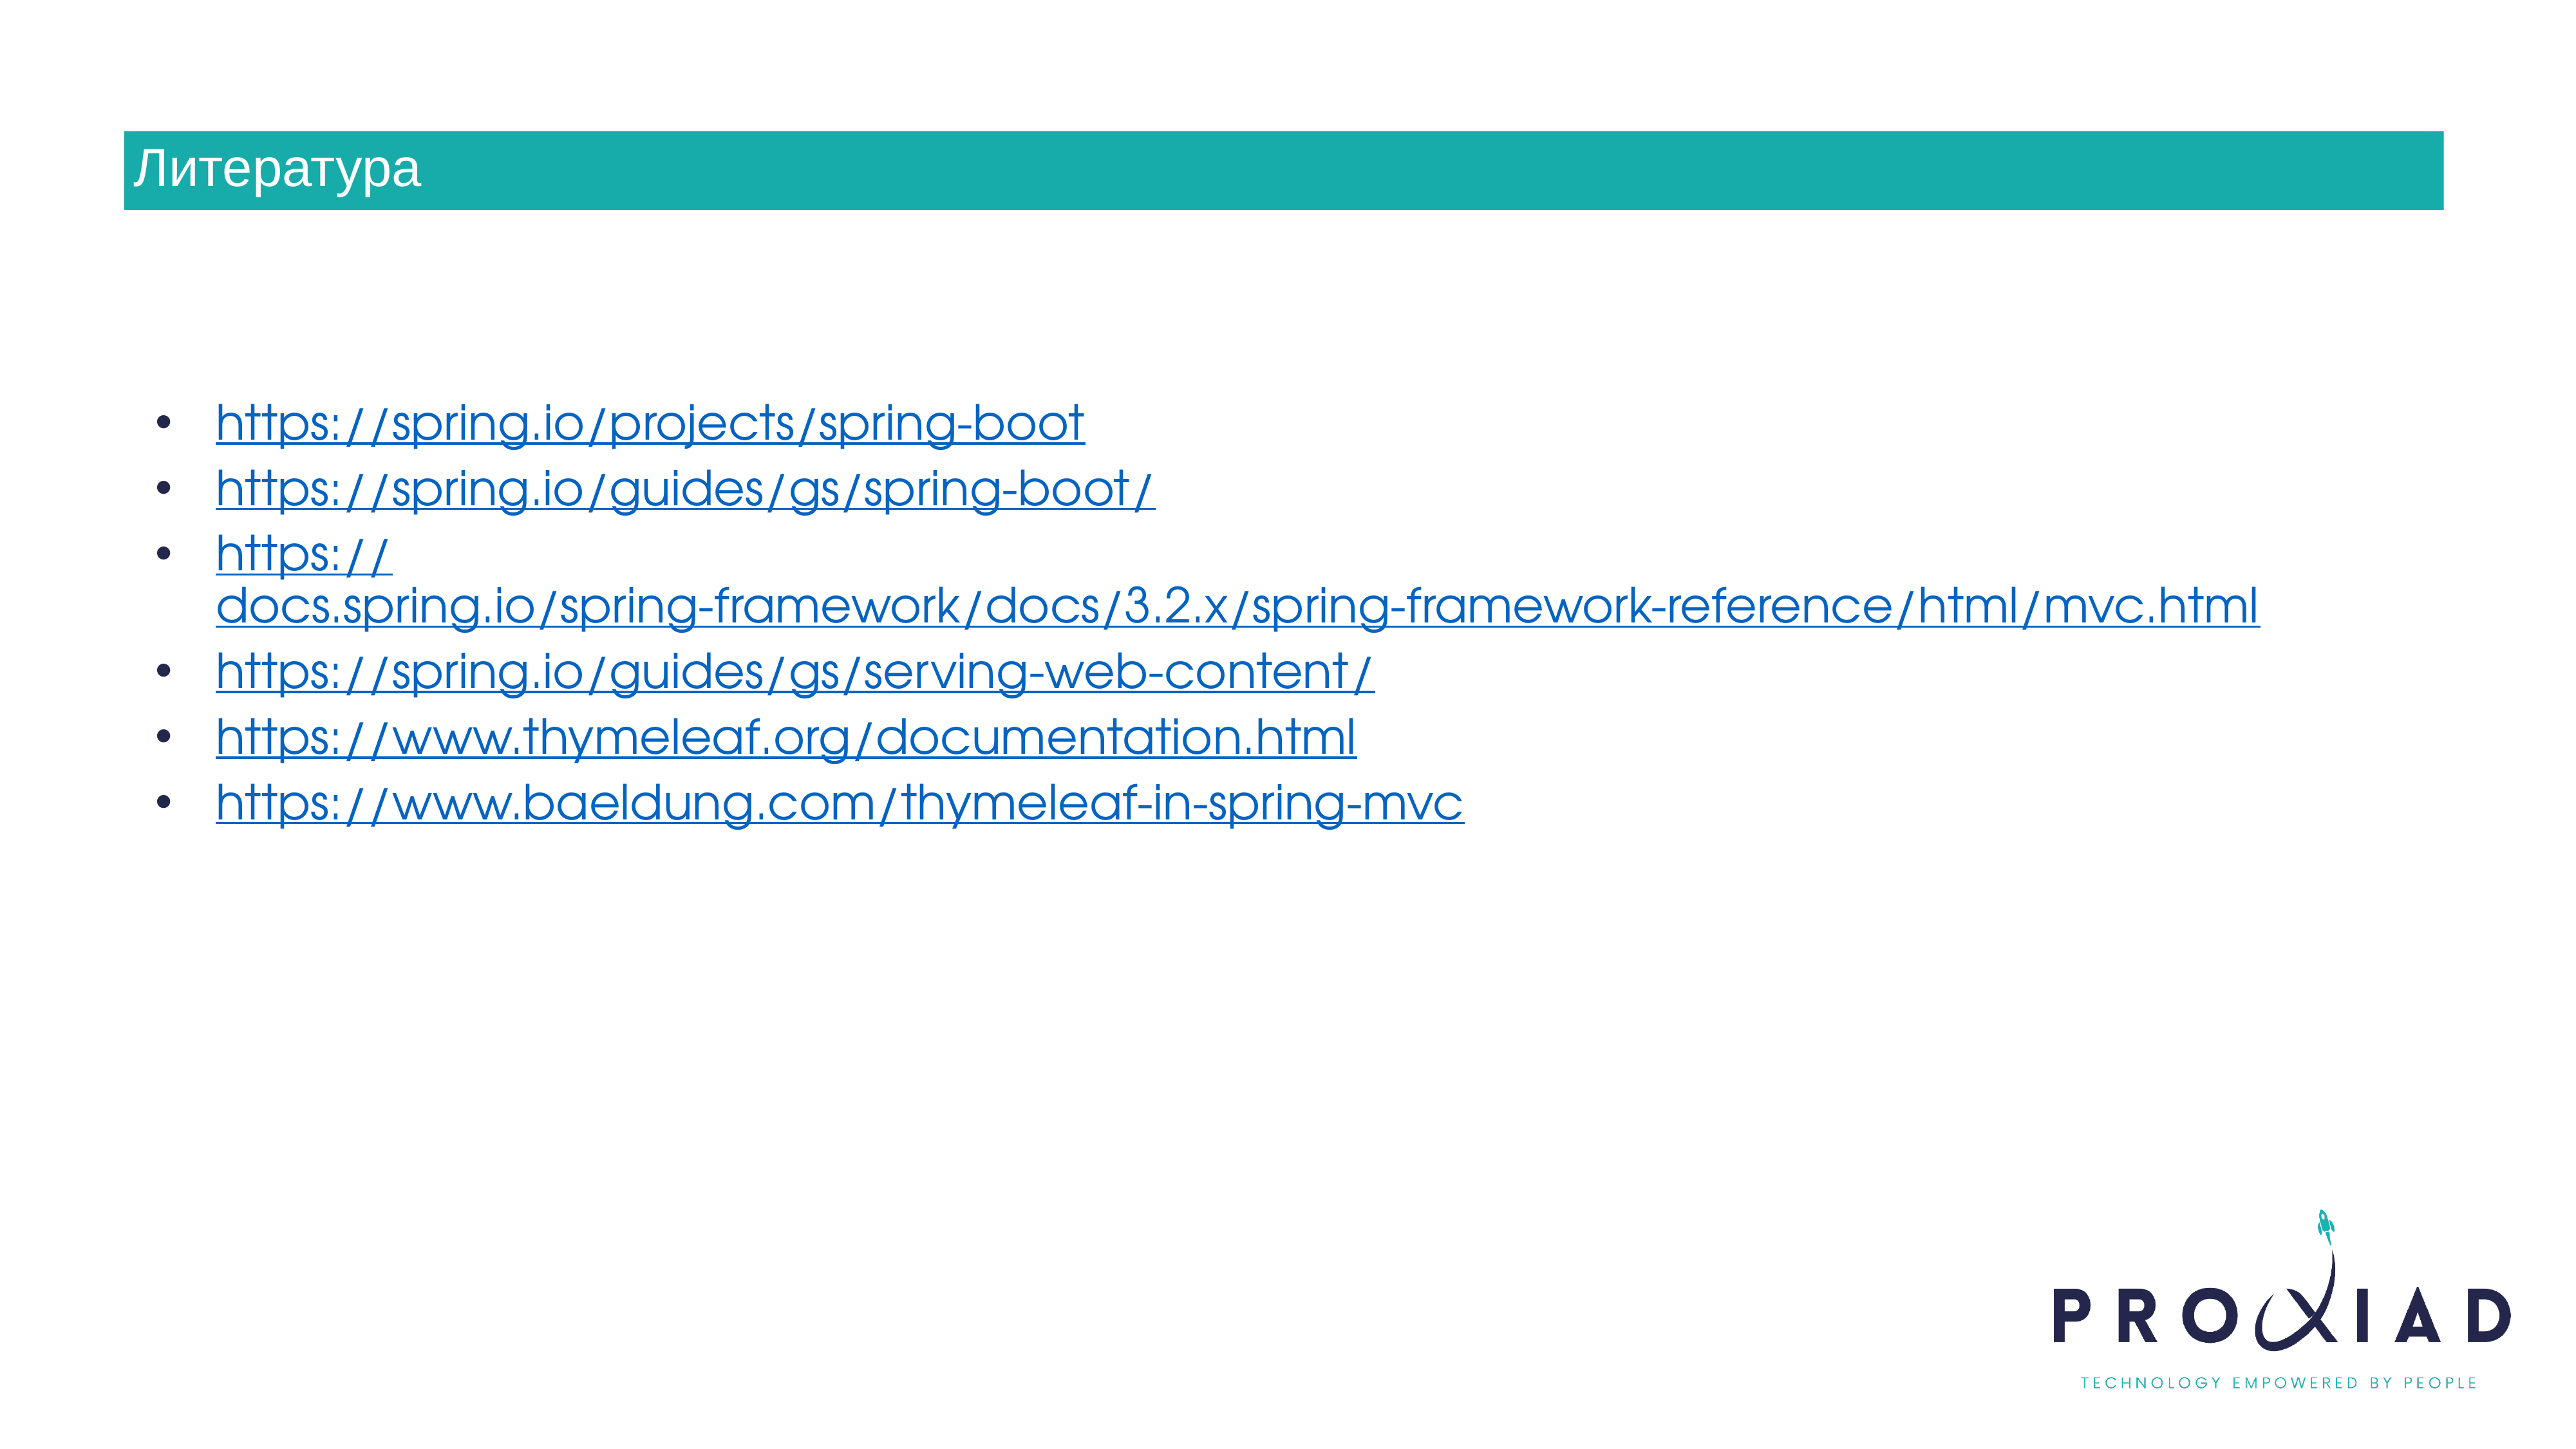

Литература
https://spring.io/projects/spring-boot
https://spring.io/guides/gs/spring-boot/
https://docs.spring.io/spring-framework/docs/3.2.x/spring-framework-reference/html/mvc.html
https://spring.io/guides/gs/serving-web-content/
https://www.thymeleaf.org/documentation.html
https://www.baeldung.com/thymeleaf-in-spring-mvc